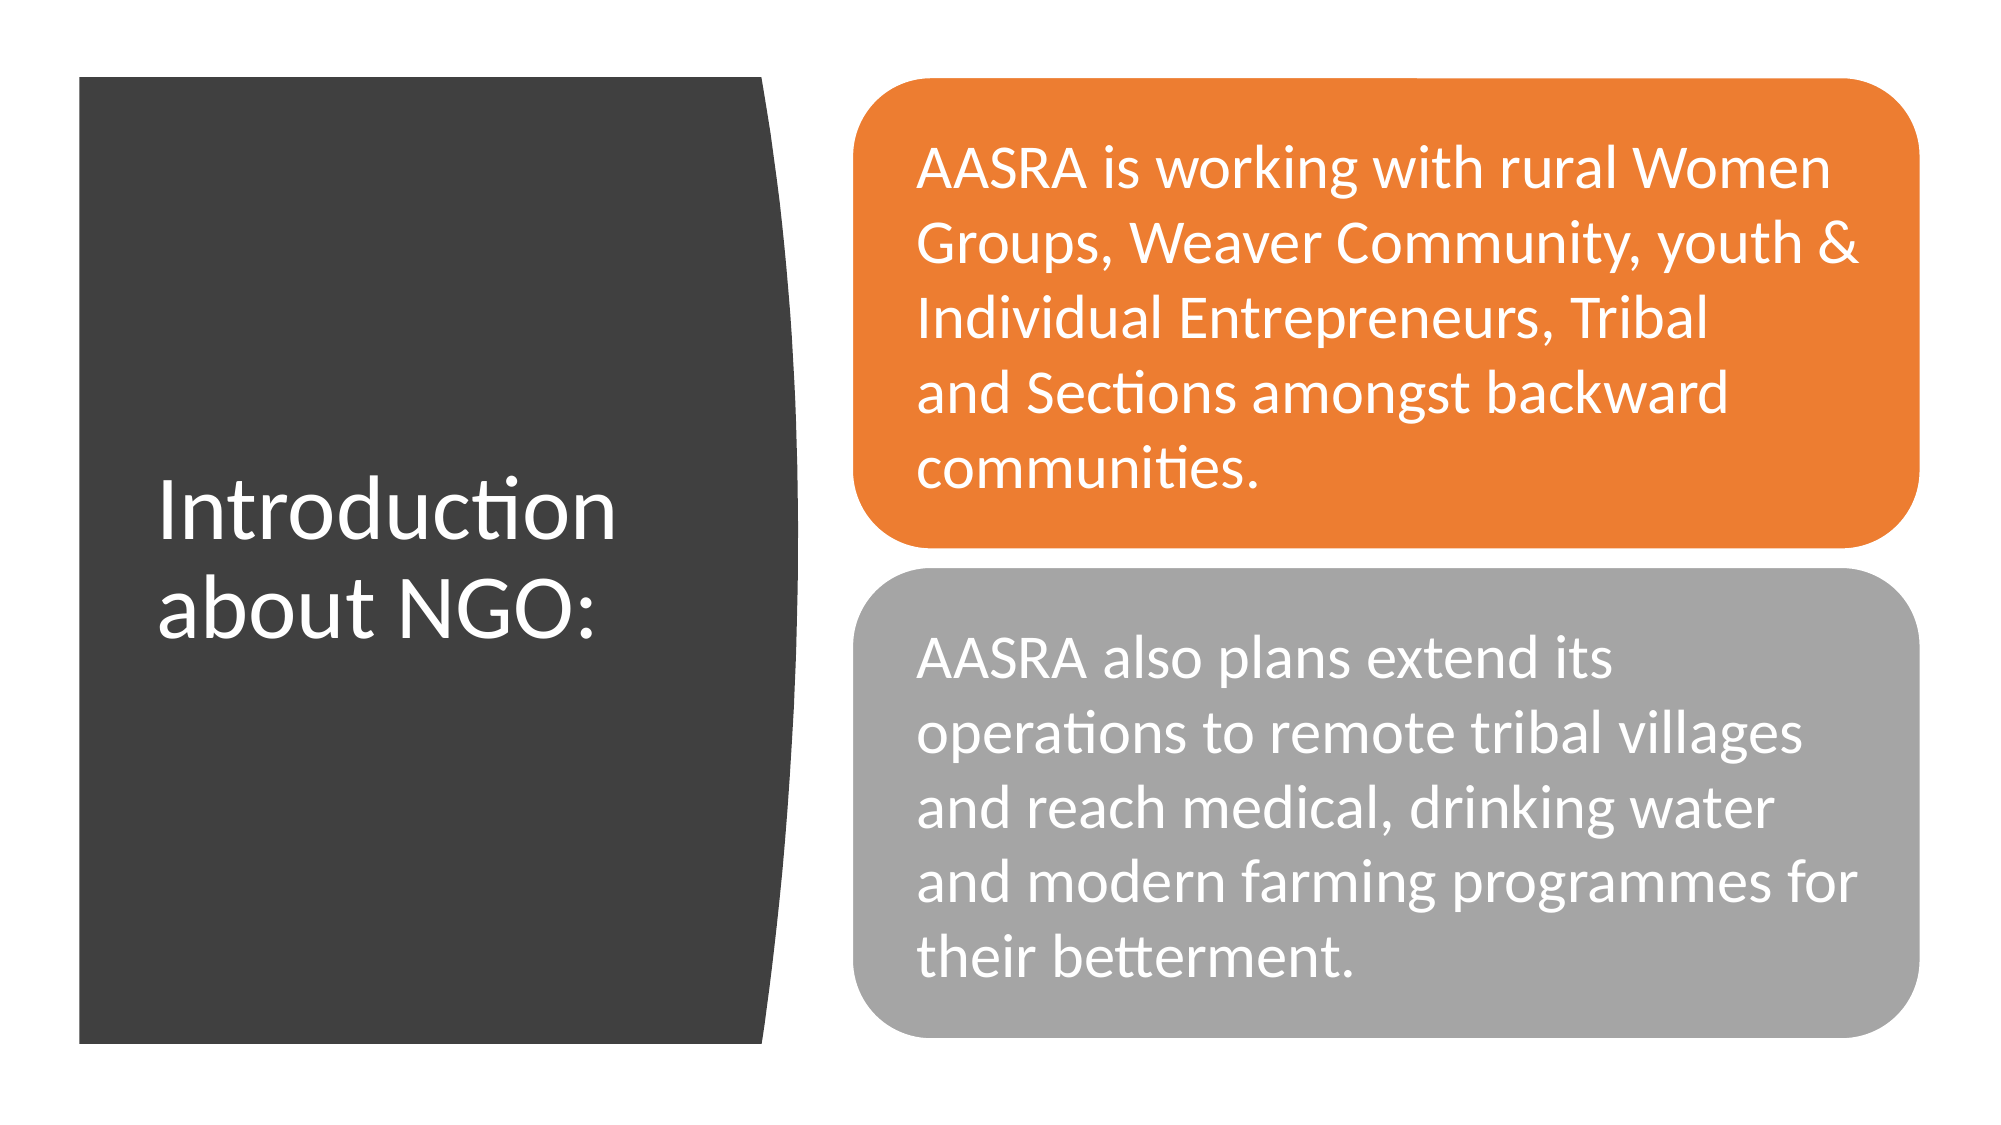

AASRA is working with rural Women Groups, Weaver Community, youth & Individual Entrepreneurs, Tribal and Sections amongst backward communities.
AASRA also plans extend its operations to remote tribal villages and reach medical, drinking water and modern farming programmes for their betterment.

# Introduction about NGO: